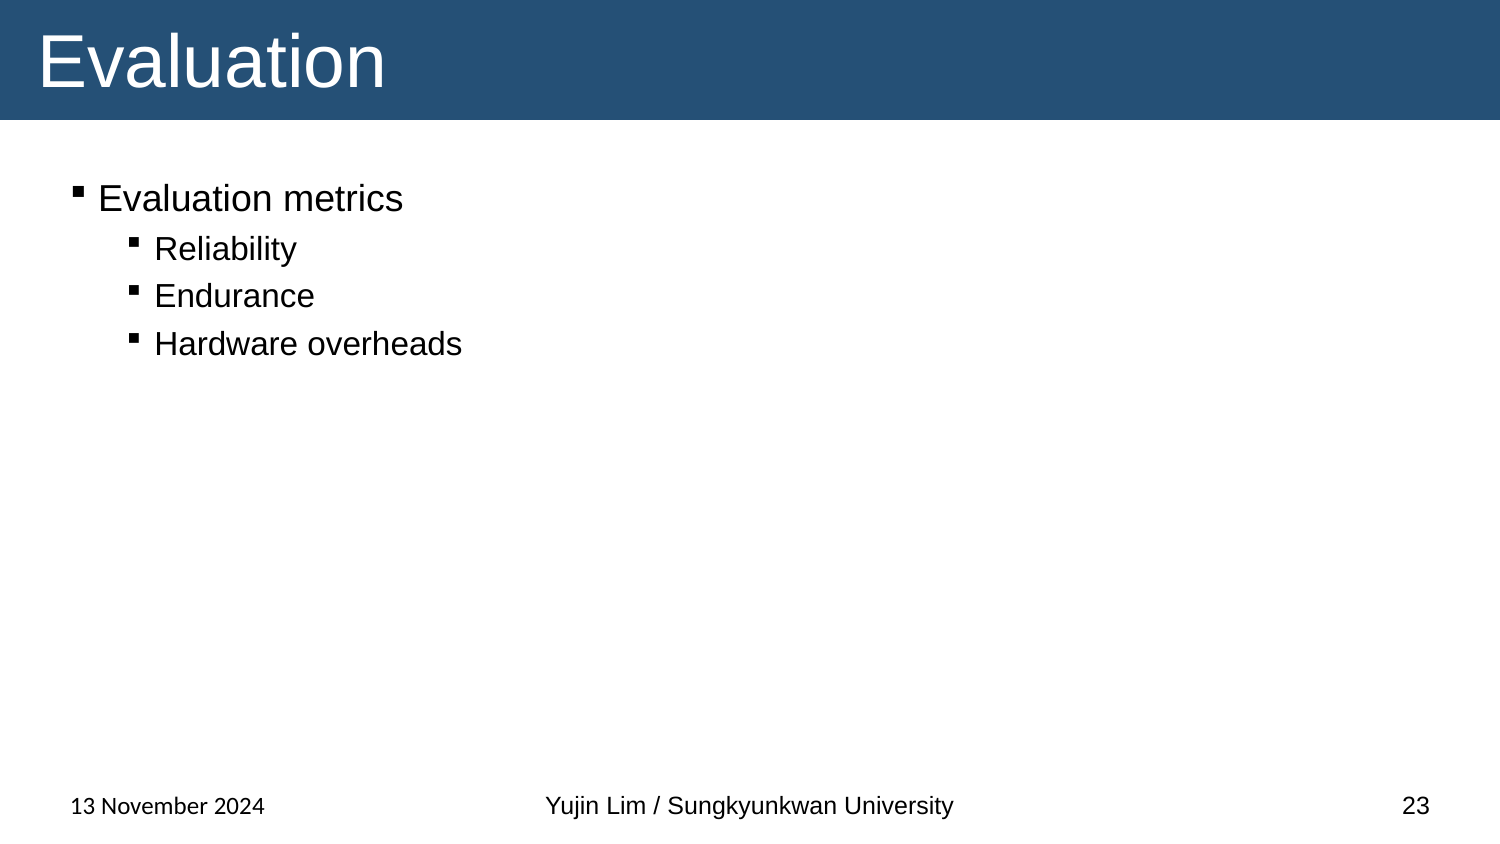

# Evaluation
Evaluation metrics
Reliability
Endurance
Hardware overheads
13 November 2024
Yujin Lim / Sungkyunkwan University
23